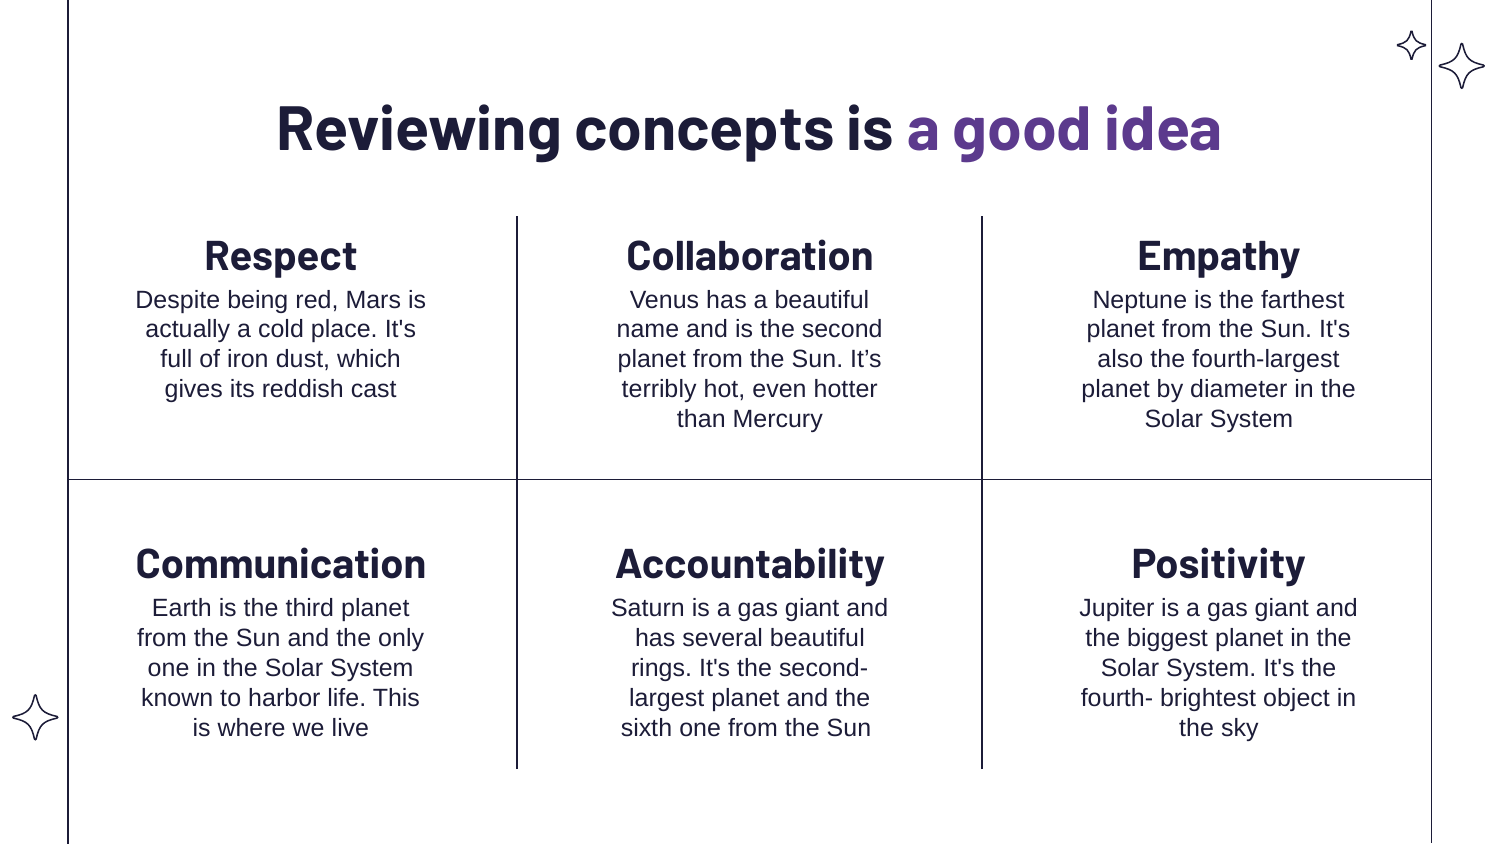

# Reviewing concepts is a good idea
Respect
Collaboration
Empathy
Despite being red, Mars is actually a cold place. It's full of iron dust, which gives its reddish cast
Venus has a beautiful name and is the second planet from the Sun. It’s terribly hot, even hotter than Mercury
Neptune is the farthest planet from the Sun. It's also the fourth-largest planet by diameter in the Solar System
Communication
Accountability
Positivity
Earth is the third planet from the Sun and the only one in the Solar System known to harbor life. This is where we live
Saturn is a gas giant and has several beautiful rings. It's the second-largest planet and the sixth one from the Sun
Jupiter is a gas giant and the biggest planet in the Solar System. It's the fourth- brightest object in the sky